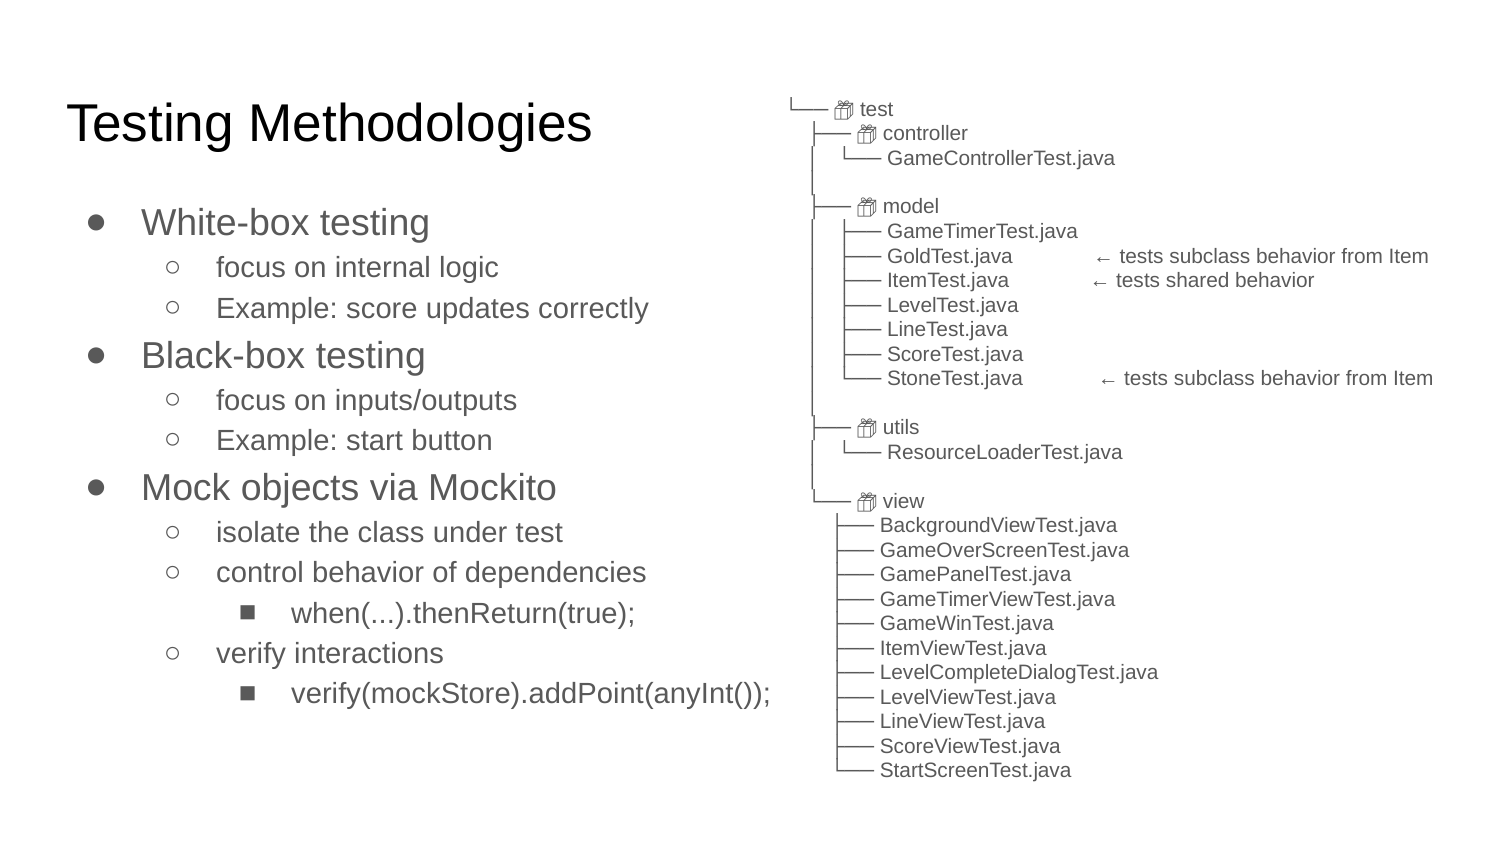

# Testing Methodologies
└── 📦 test
    ├── 📦 controller
    │   └── GameControllerTest.java
    │
    ├── 📦 model
    │   ├── GameTimerTest.java
    │   ├── GoldTest.java              ← tests subclass behavior from Item
    │   ├── ItemTest.java              ← tests shared behavior
    │   ├── LevelTest.java
    │   ├── LineTest.java
    │   ├── ScoreTest.java
    │   └── StoneTest.java             ← tests subclass behavior from Item
    │
    ├── 📦 utils
    │   └── ResourceLoaderTest.java
    │
    └── 📦 view
        ├── BackgroundViewTest.java
        ├── GameOverScreenTest.java
        ├── GamePanelTest.java
        ├── GameTimerViewTest.java
        ├── GameWinTest.java
        ├── ItemViewTest.java
        ├── LevelCompleteDialogTest.java
        ├── LevelViewTest.java
        ├── LineViewTest.java
        ├── ScoreViewTest.java
        └── StartScreenTest.java
White-box testing
focus on internal logic
Example: score updates correctly
Black-box testing
focus on inputs/outputs
Example: start button
Mock objects via Mockito
isolate the class under test
control behavior of dependencies
when(...).thenReturn(true);
verify interactions
verify(mockStore).addPoint(anyInt());